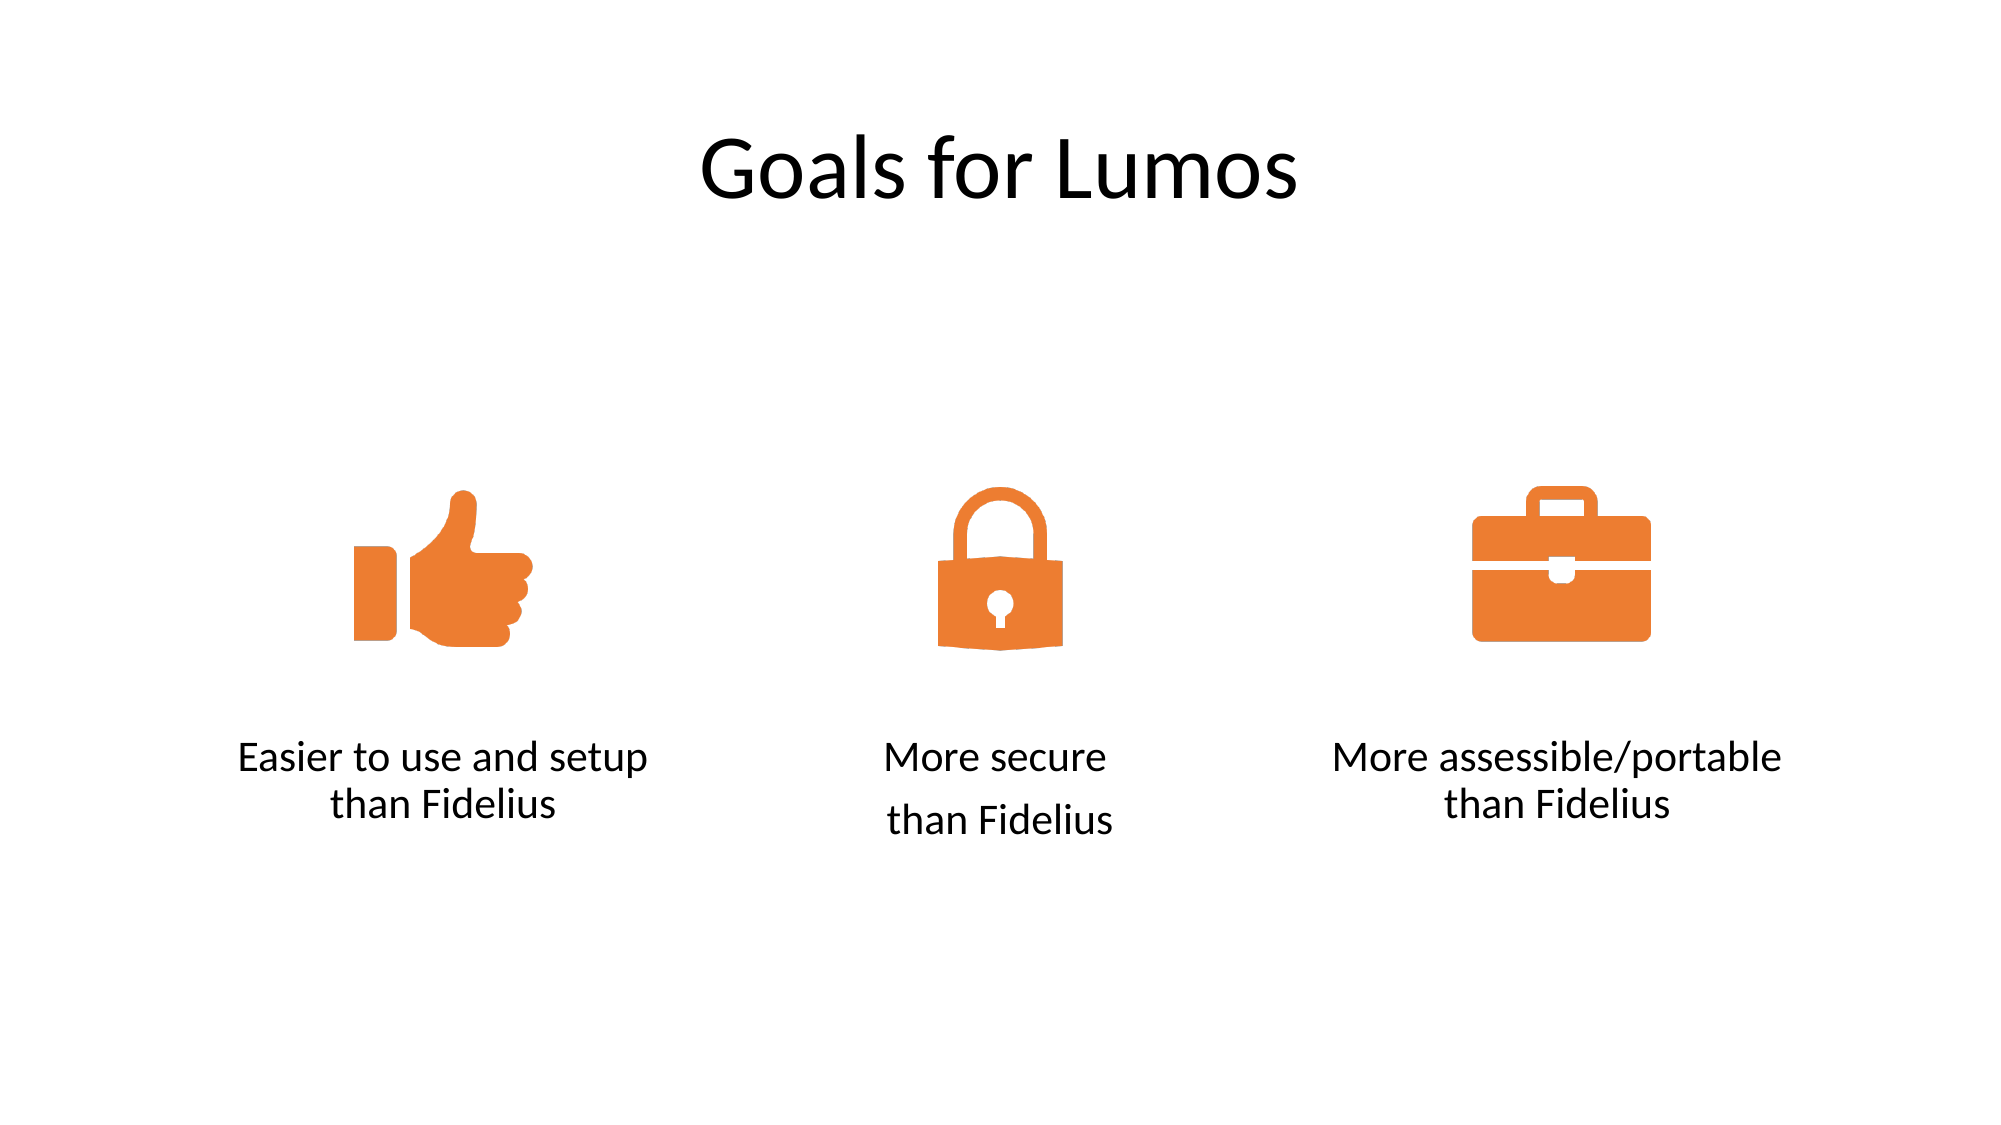

# Goals for Lumos
Easier to use and setup than Fidelius
More secure
than Fidelius
More assessible/portable than Fidelius